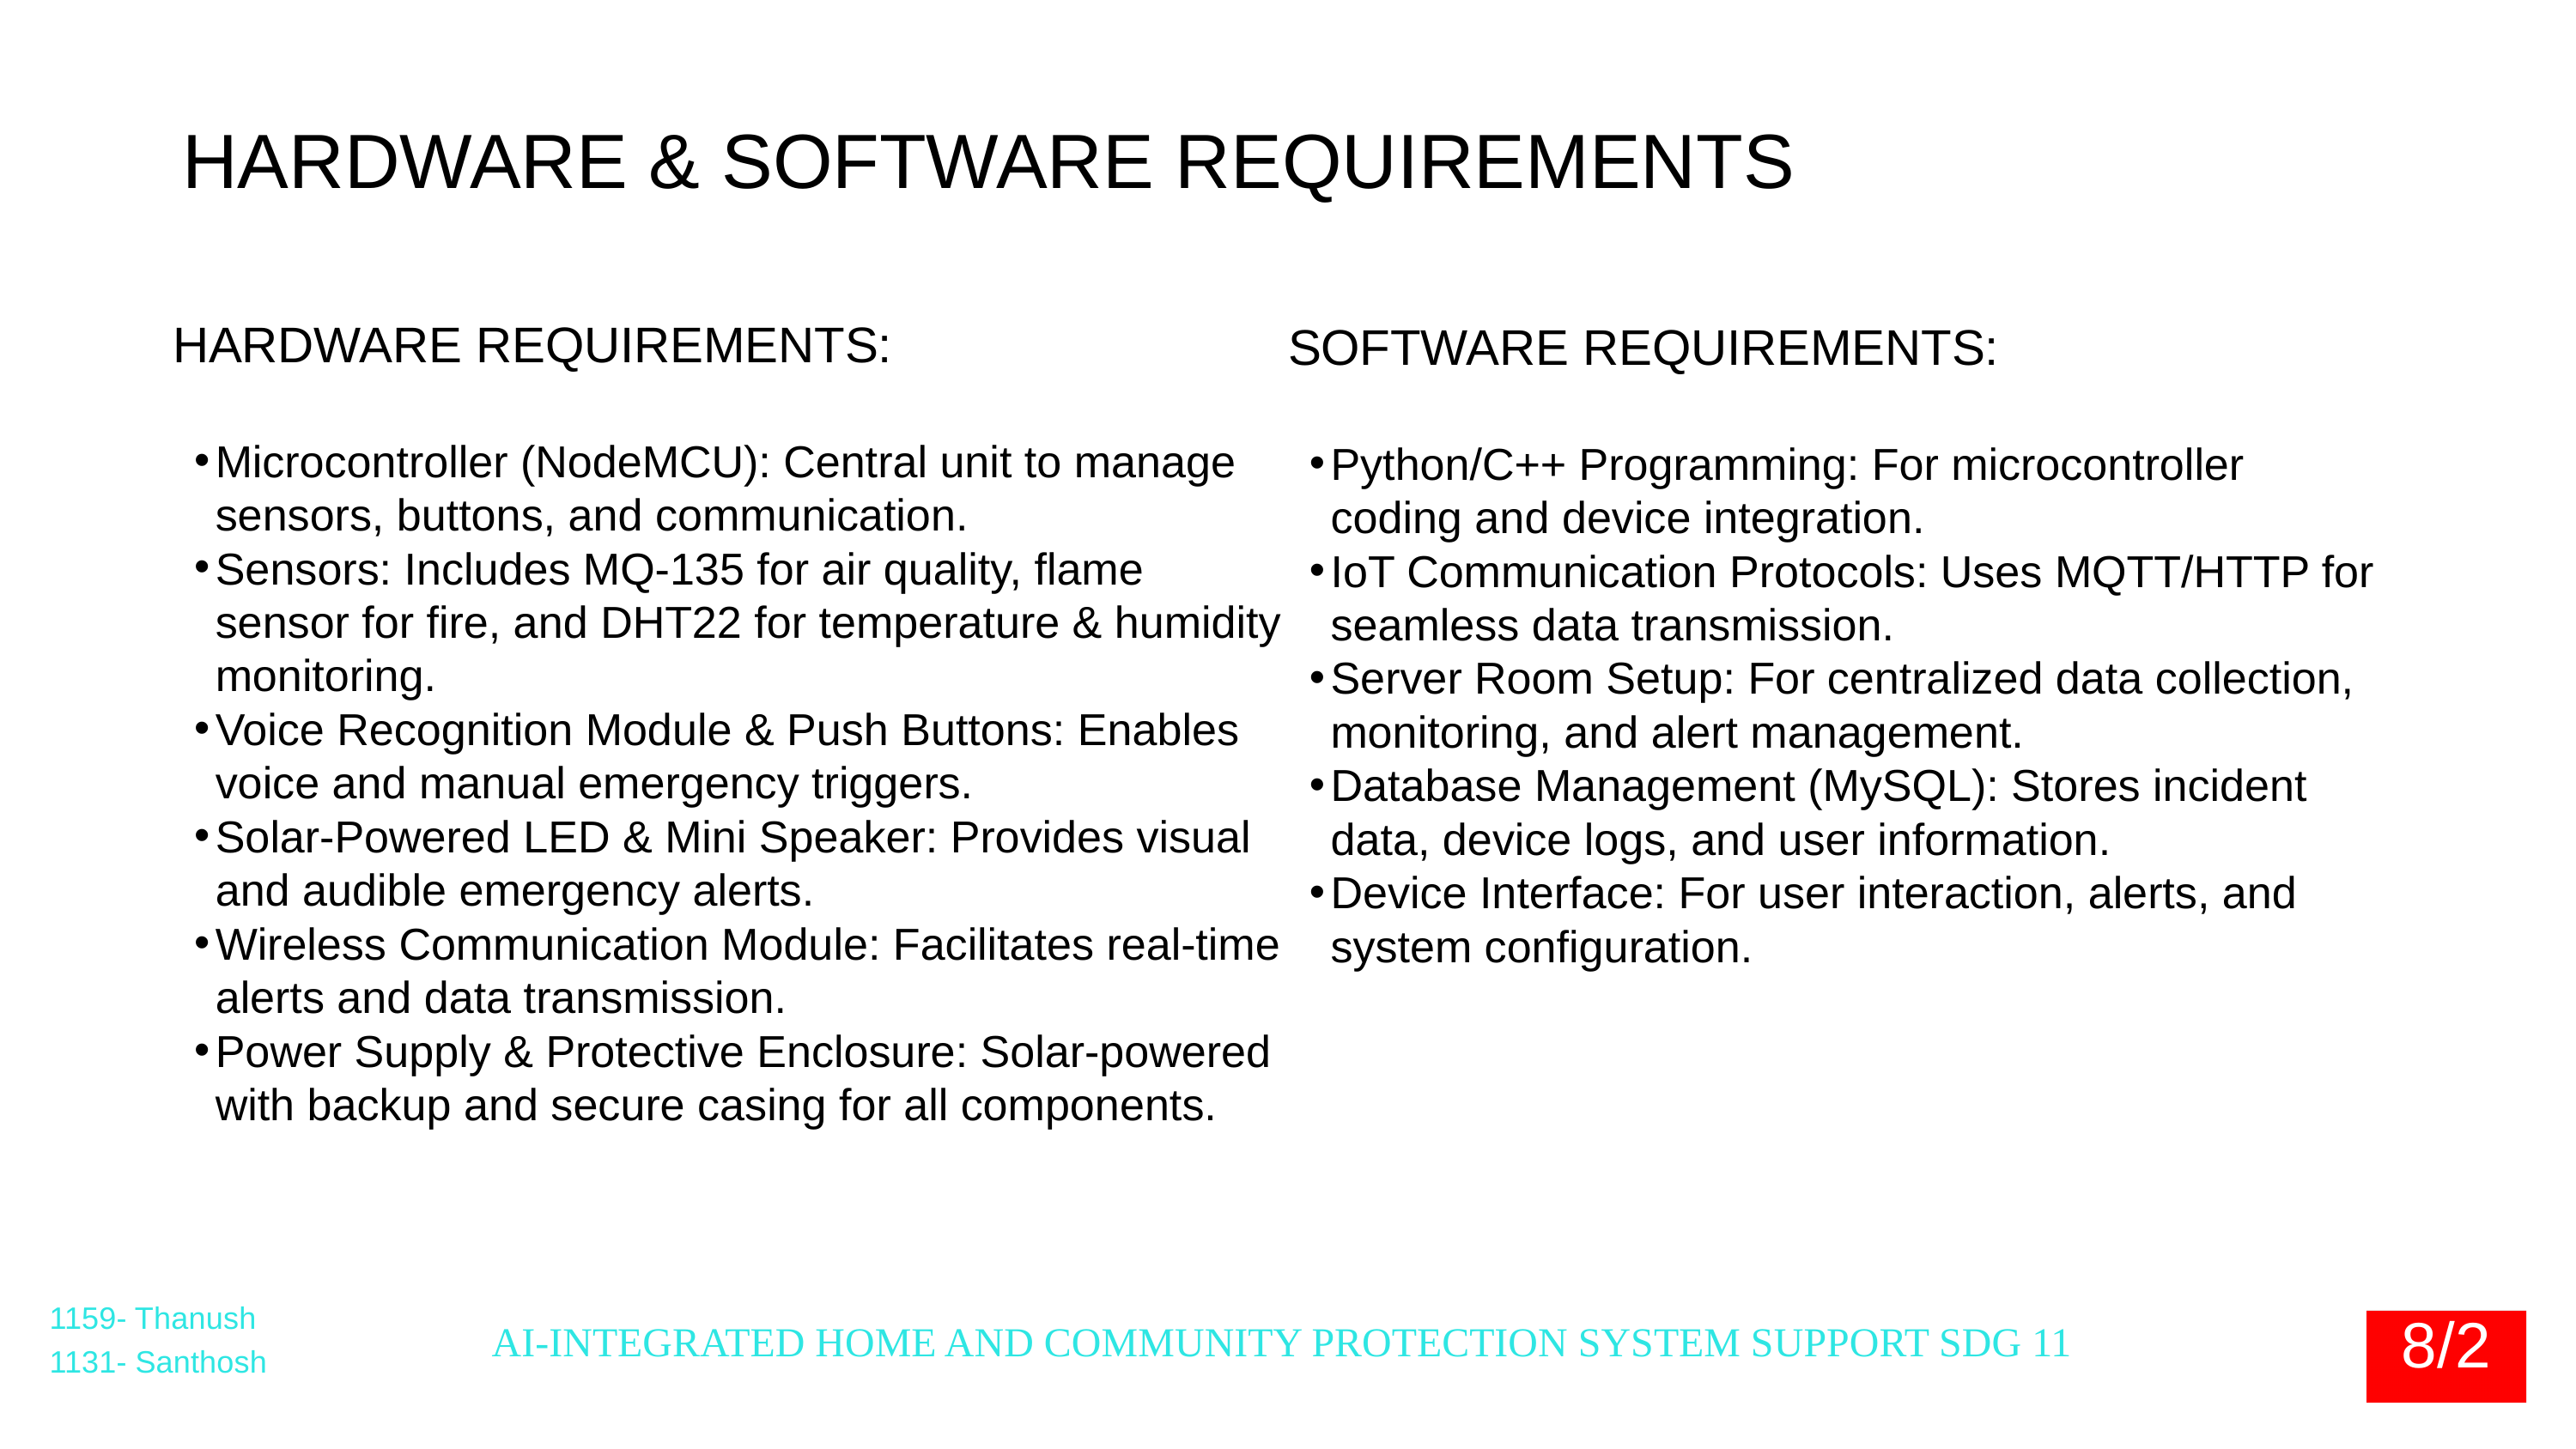

HARDWARE & SOFTWARE REQUIREMENTS
HARDWARE REQUIREMENTS:

Microcontroller (NodeMCU): Central unit to manage sensors, buttons, and communication.
Sensors: Includes MQ-135 for air quality, flame sensor for fire, and DHT22 for temperature & humidity monitoring.
Voice Recognition Module & Push Buttons: Enables voice and manual emergency triggers.
Solar-Powered LED & Mini Speaker: Provides visual and audible emergency alerts.
Wireless Communication Module: Facilitates real-time alerts and data transmission.
Power Supply & Protective Enclosure: Solar-powered with backup and secure casing for all components.
SOFTWARE REQUIREMENTS:

Python/C++ Programming: For microcontroller coding and device integration.
IoT Communication Protocols: Uses MQTT/HTTP for seamless data transmission.
Server Room Setup: For centralized data collection, monitoring, and alert management.
Database Management (MySQL): Stores incident data, device logs, and user information.
Device Interface: For user interaction, alerts, and system configuration.
8/21
1159- Thanush
1131- Santhosh

AI-INTEGRATED HOME AND COMMUNITY PROTECTION SYSTEM SUPPORT SDG 11